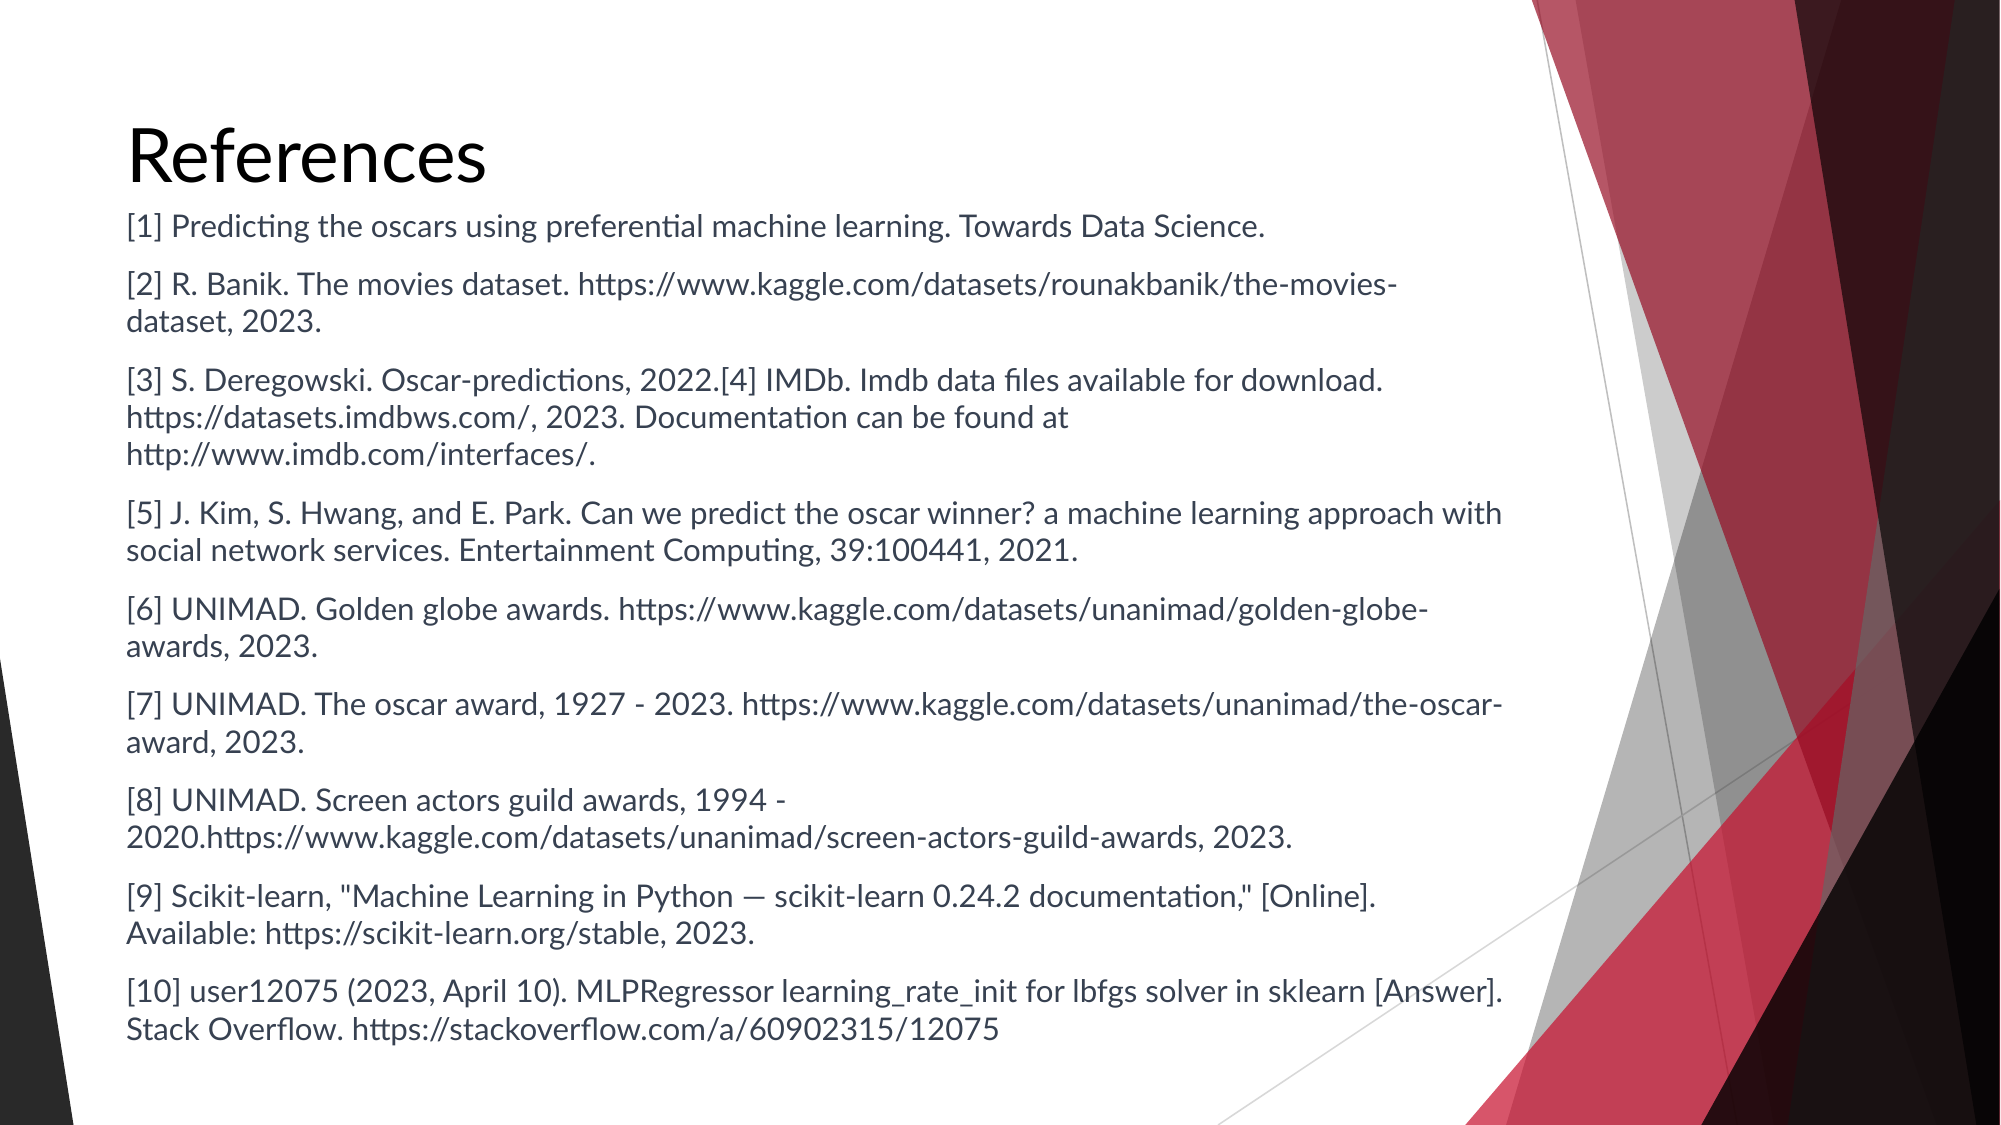

# References
[1] Predicting the oscars using preferential machine learning. Towards Data Science.
[2] R. Banik. The movies dataset. https://www.kaggle.com/datasets/rounakbanik/the-movies-dataset, 2023.
[3] S. Deregowski. Oscar-predictions, 2022.[4] IMDb. Imdb data files available for download. https://datasets.imdbws.com/, 2023. Documentation can be found at http://www.imdb.com/interfaces/.
[5] J. Kim, S. Hwang, and E. Park. Can we predict the oscar winner? a machine learning approach with social network services. Entertainment Computing, 39:100441, 2021.
[6] UNIMAD. Golden globe awards. https://www.kaggle.com/datasets/unanimad/golden-globe-awards, 2023.
[7] UNIMAD. The oscar award, 1927 - 2023. https://www.kaggle.com/datasets/unanimad/the-oscar-award, 2023.
[8] UNIMAD. Screen actors guild awards, 1994 - 2020.https://www.kaggle.com/datasets/unanimad/screen-actors-guild-awards, 2023.
[9] Scikit-learn, "Machine Learning in Python — scikit-learn 0.24.2 documentation," [Online]. Available: https://scikit-learn.org/stable, 2023.
[10] user12075 (2023, April 10). MLPRegressor learning_rate_init for lbfgs solver in sklearn [Answer]. Stack Overflow. https://stackoverflow.com/a/60902315/12075